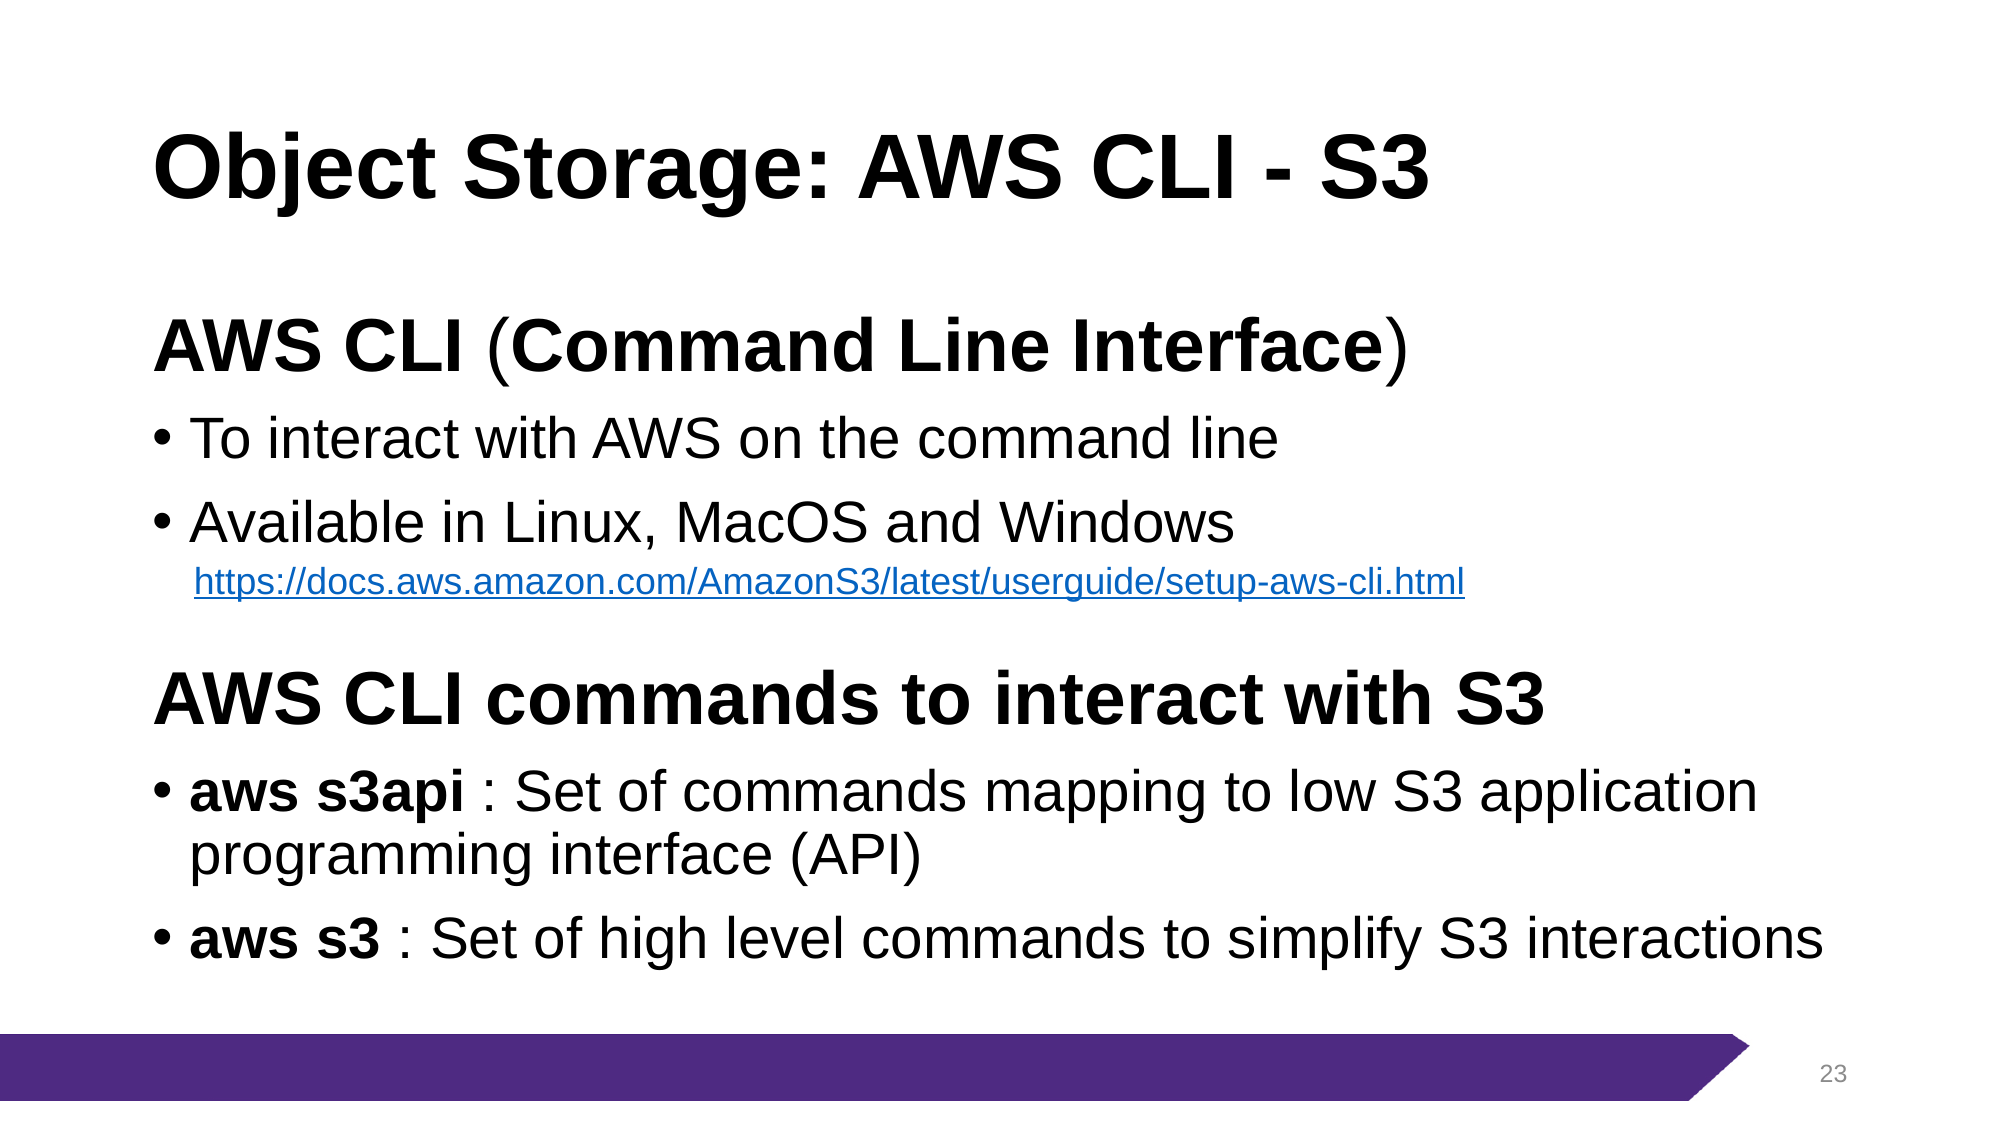

# Object Storage: AWS CLI - S3
AWS CLI (Command Line Interface)
To interact with AWS on the command line
Available in Linux, MacOS and Windows

AWS CLI commands to interact with S3
aws s3api : Set of commands mapping to low S3 application programming interface (API)
aws s3 : Set of high level commands to simplify S3 interactions

https://docs.aws.amazon.com/AmazonS3/latest/userguide/setup-aws-cli.html
23